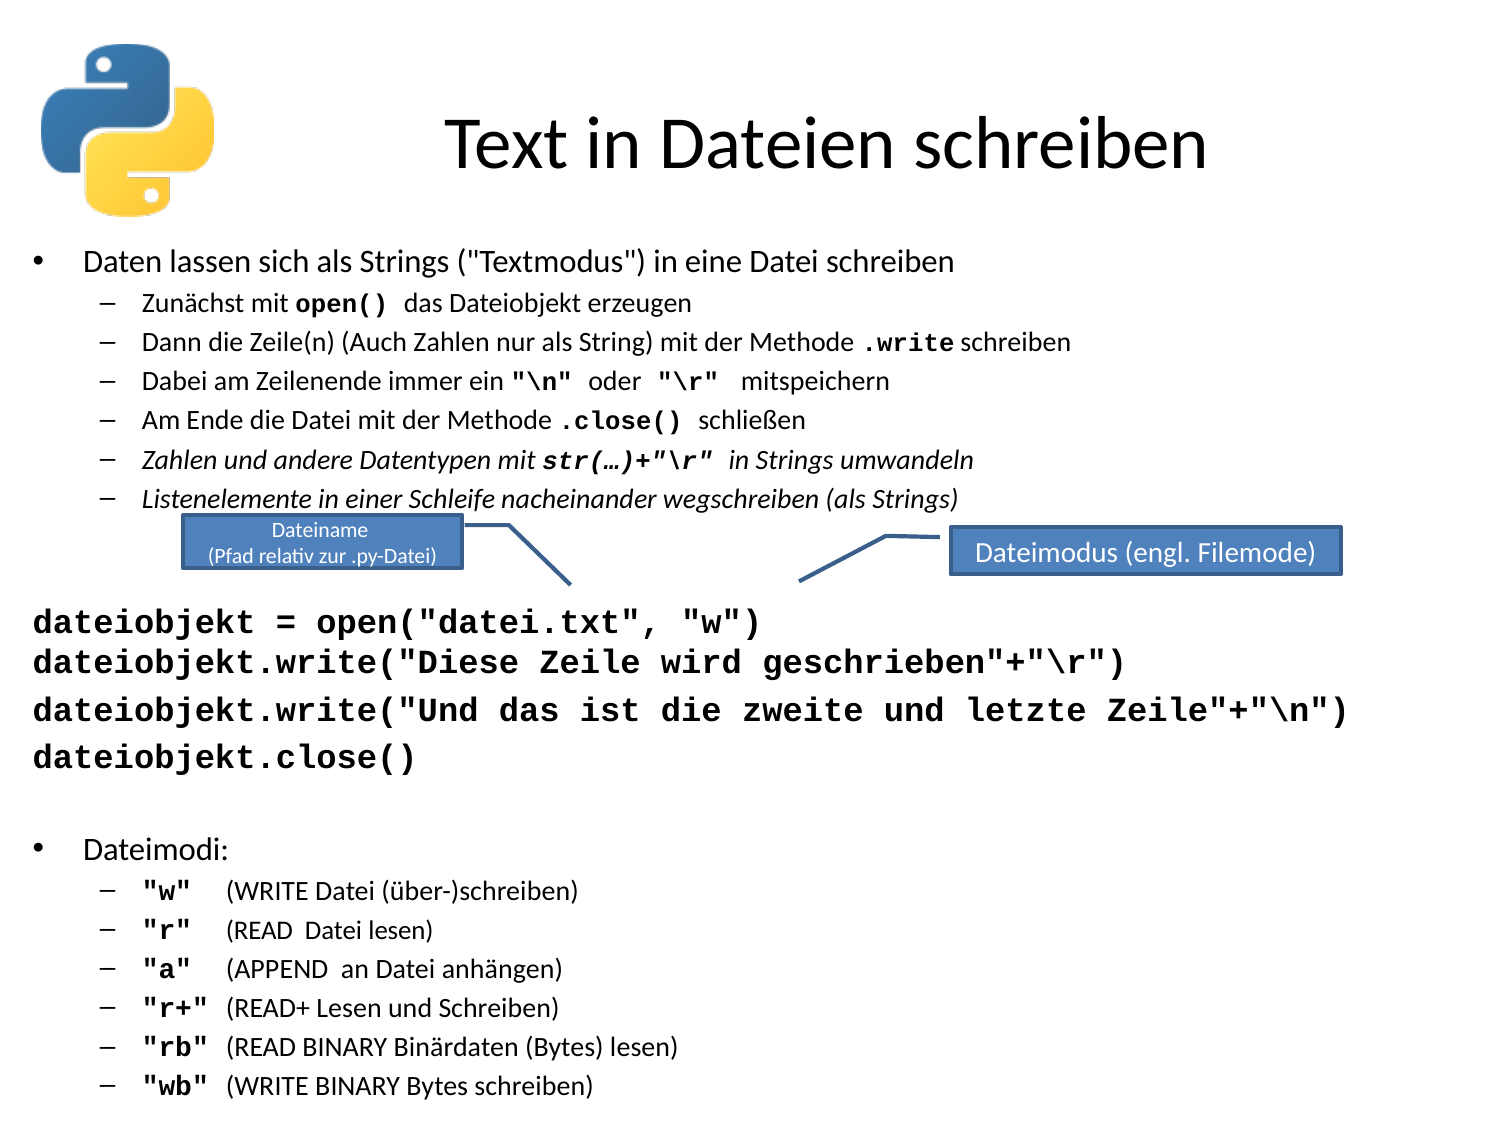

# Text in Dateien schreiben
Daten lassen sich als Strings ("Textmodus") in eine Datei schreiben
Zunächst mit open() das Dateiobjekt erzeugen
Dann die Zeile(n) (Auch Zahlen nur als String) mit der Methode .write schreiben
Dabei am Zeilenende immer ein "\n" oder "\r"  mitspeichern
Am Ende die Datei mit der Methode .close() schließen
Zahlen und andere Datentypen mit str(…)+"\r" in Strings umwandeln
Listenelemente in einer Schleife nacheinander wegschreiben (als Strings)

dateiobjekt = open("datei.txt", "w")
dateiobjekt.write("Diese Zeile wird geschrieben"+"\r")
dateiobjekt.write("Und das ist die zweite und letzte Zeile"+"\n")
dateiobjekt.close()

Dateimodi:
"w"	(WRITE Datei (über-)schreiben)
"r" 	(READ  Datei lesen)
"a"  	(APPEND  an Datei anhängen)
"r+" 	(READ+ Lesen und Schreiben)
"rb" 	(READ BINARY Binärdaten (Bytes) lesen)
"wb" 	(WRITE BINARY Bytes schreiben)
Dateiname
(Pfad relativ zur .py-Datei)
Dateimodus (engl. Filemode)